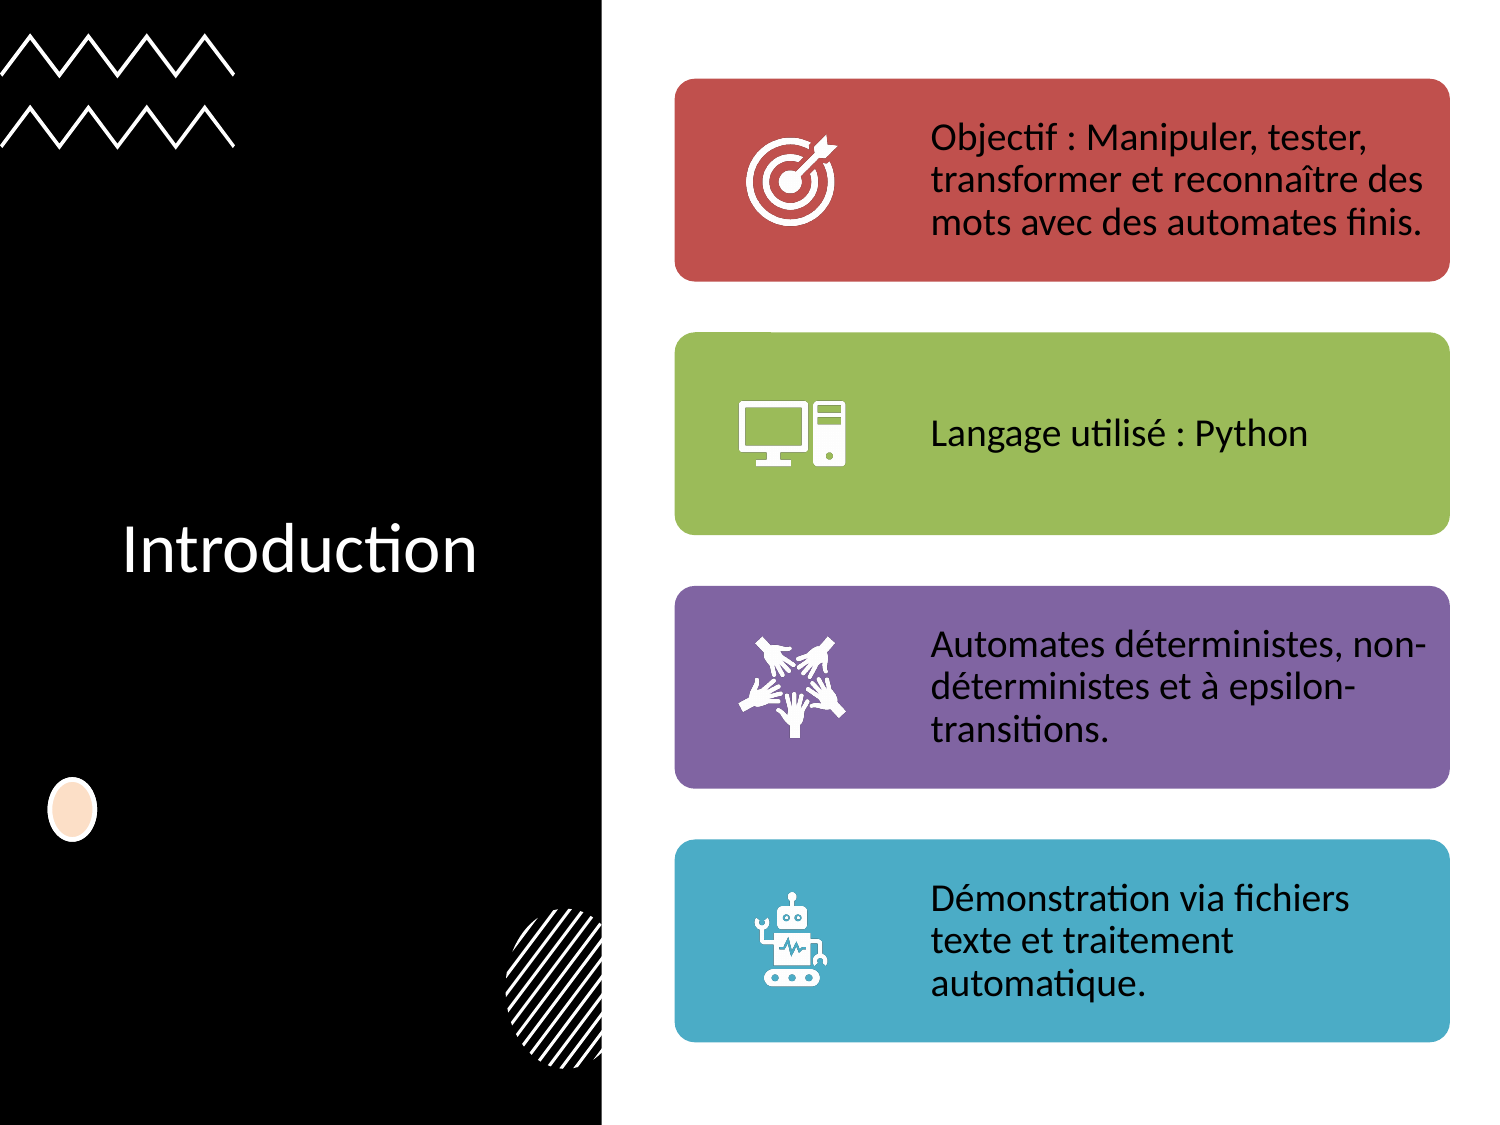

Objectif : Manipuler, tester, transformer et reconnaître des mots avec des automates finis.
Langage utilisé : Python
Automates déterministes, non-déterministes et à epsilon-transitions.
Démonstration via fichiers texte et traitement automatique.
# Introduction